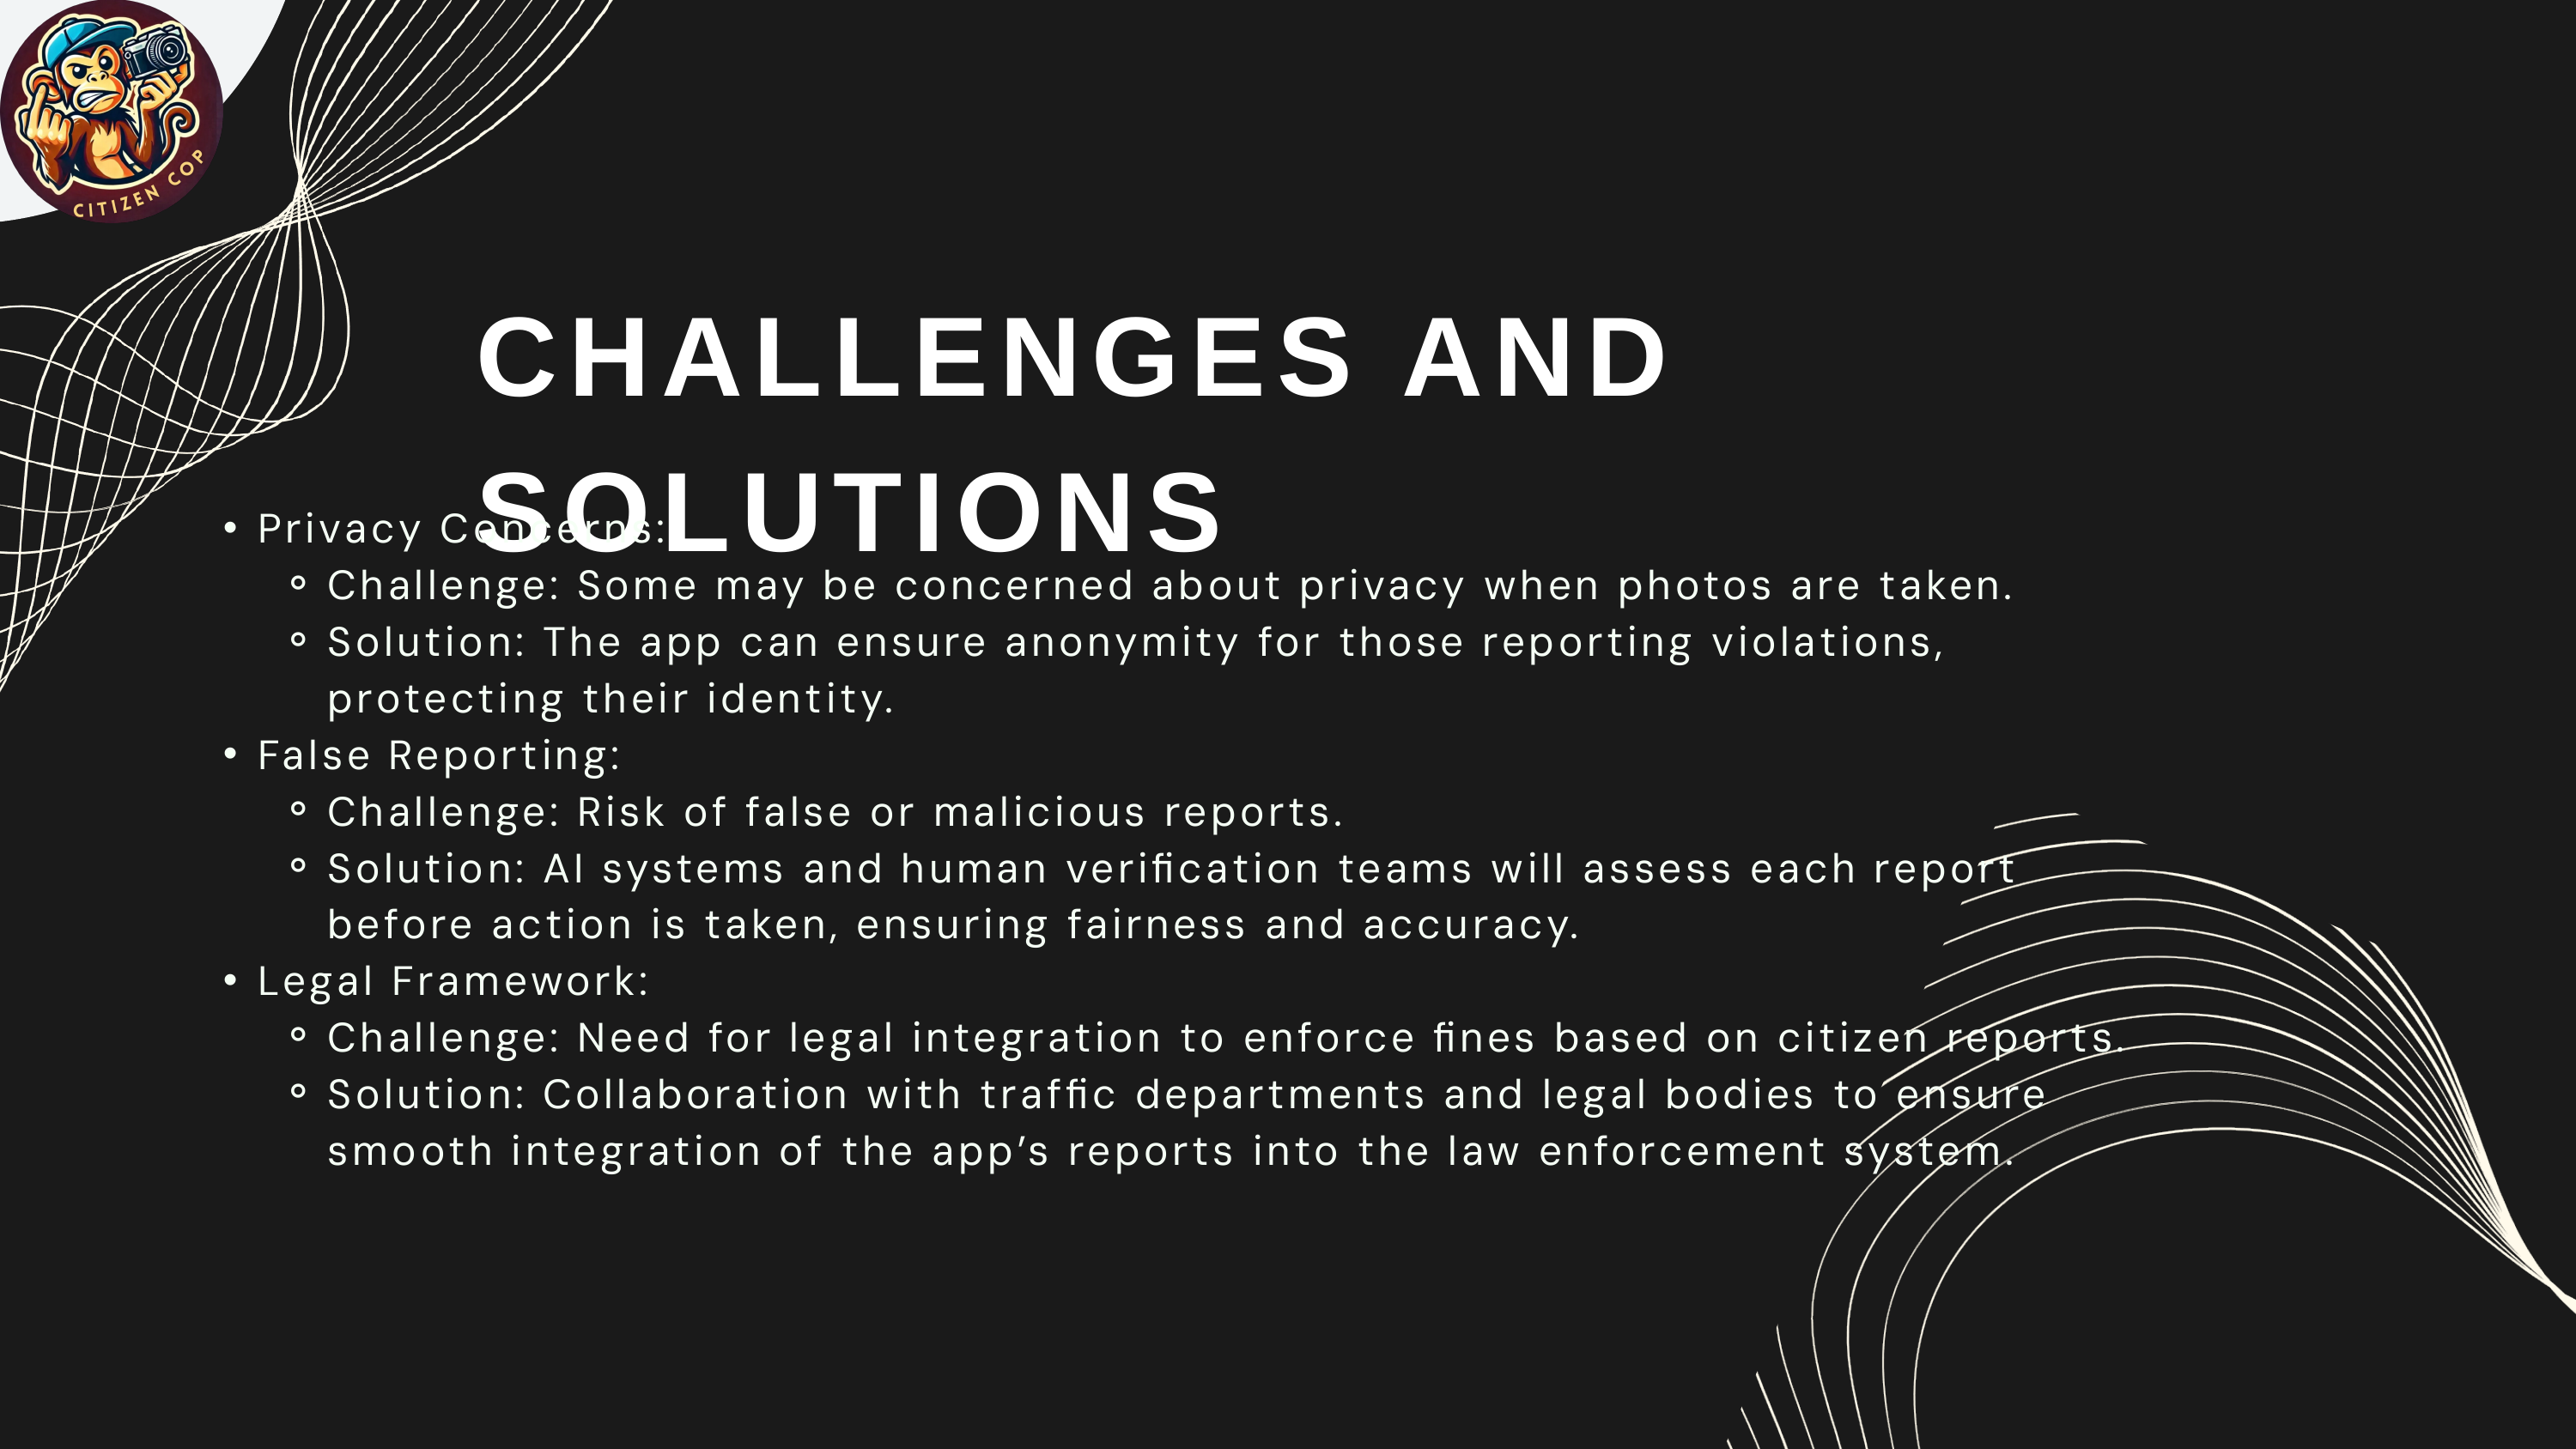

CHALLENGES AND SOLUTIONS
Privacy Concerns:
Challenge: Some may be concerned about privacy when photos are taken.
Solution: The app can ensure anonymity for those reporting violations, protecting their identity.
False Reporting:
Challenge: Risk of false or malicious reports.
Solution: AI systems and human verification teams will assess each report before action is taken, ensuring fairness and accuracy.
Legal Framework:
Challenge: Need for legal integration to enforce fines based on citizen reports.
Solution: Collaboration with traffic departments and legal bodies to ensure smooth integration of the app’s reports into the law enforcement system.